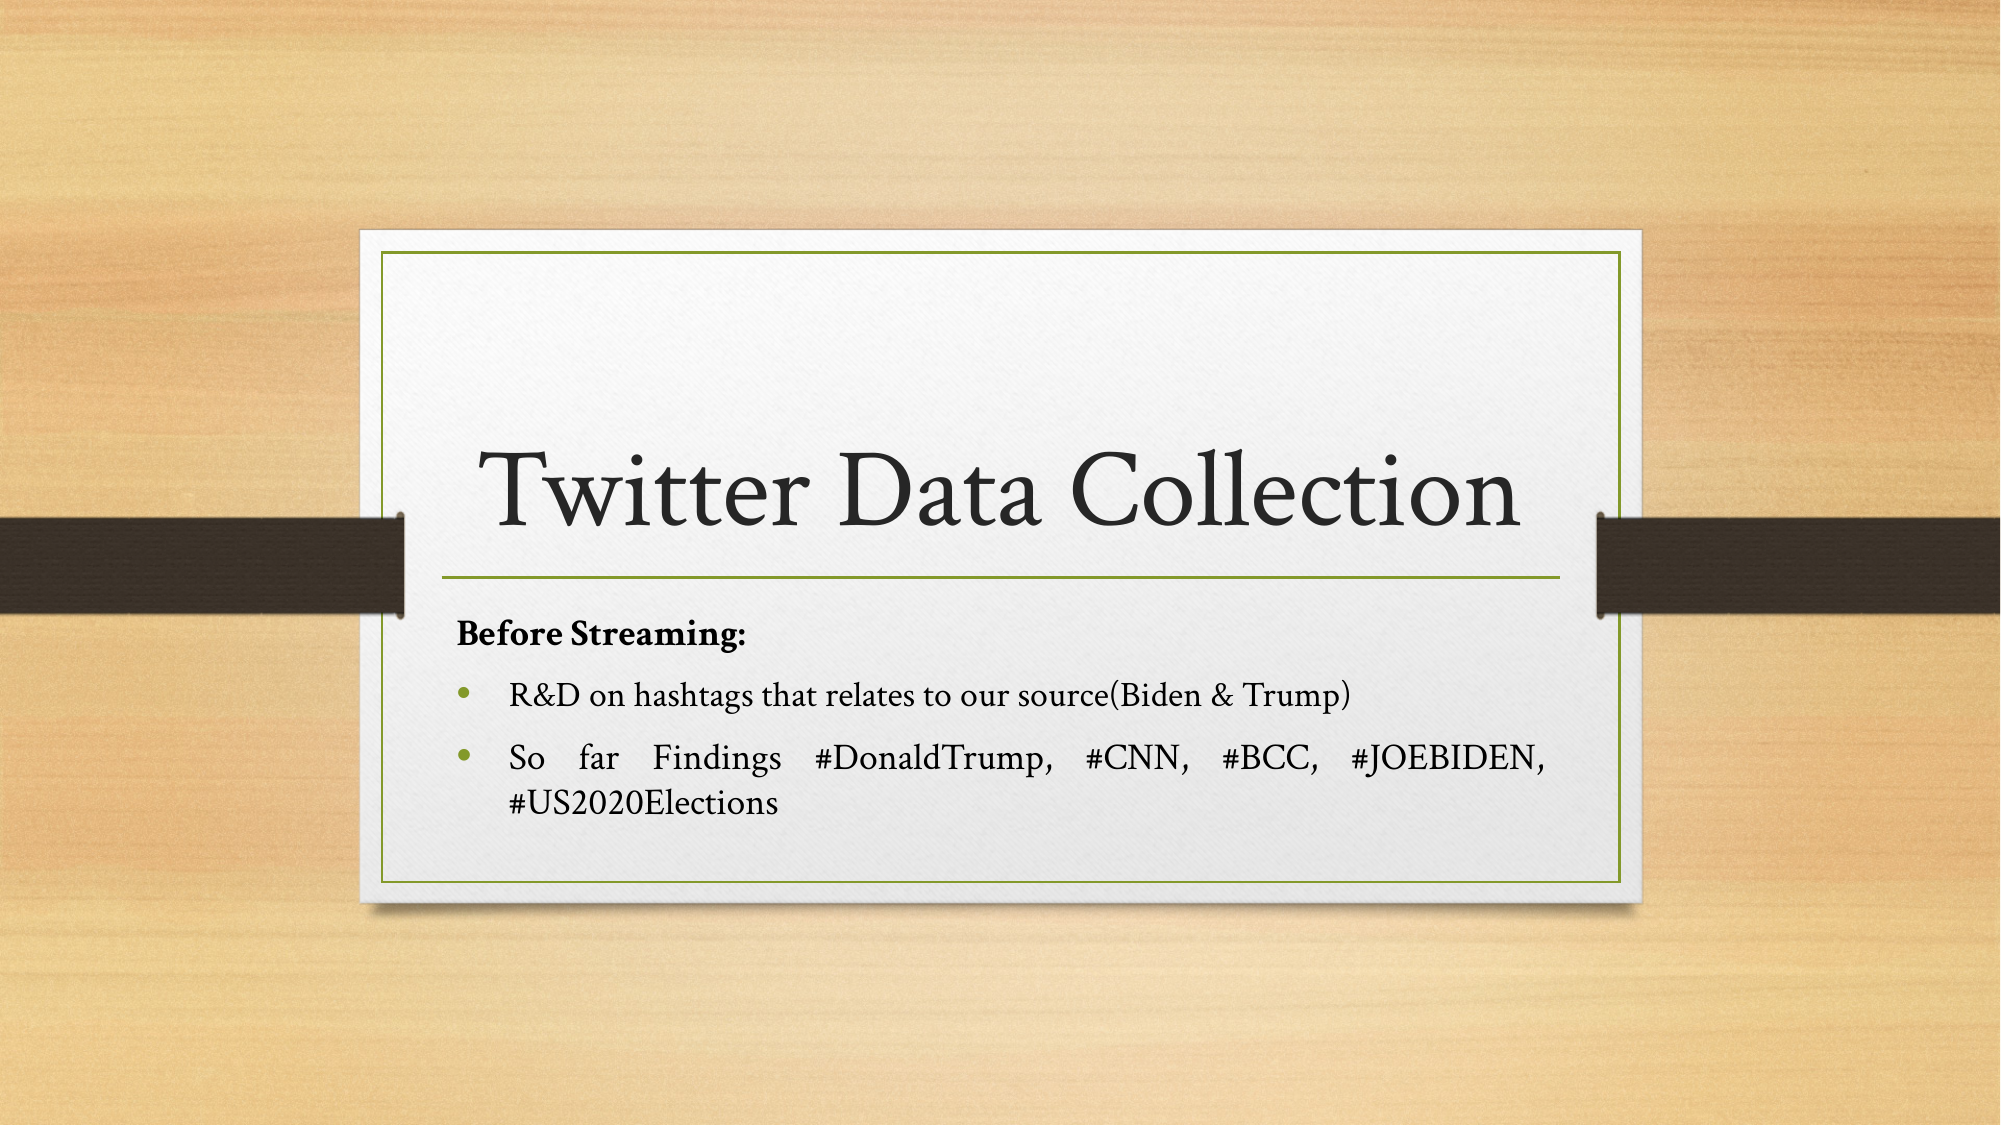

# Twitter Data Collection
Before Streaming:
R&D on hashtags that relates to our source(Biden & Trump)
So far Findings #DonaldTrump, #CNN, #BCC, #JOEBIDEN, #US2020Elections